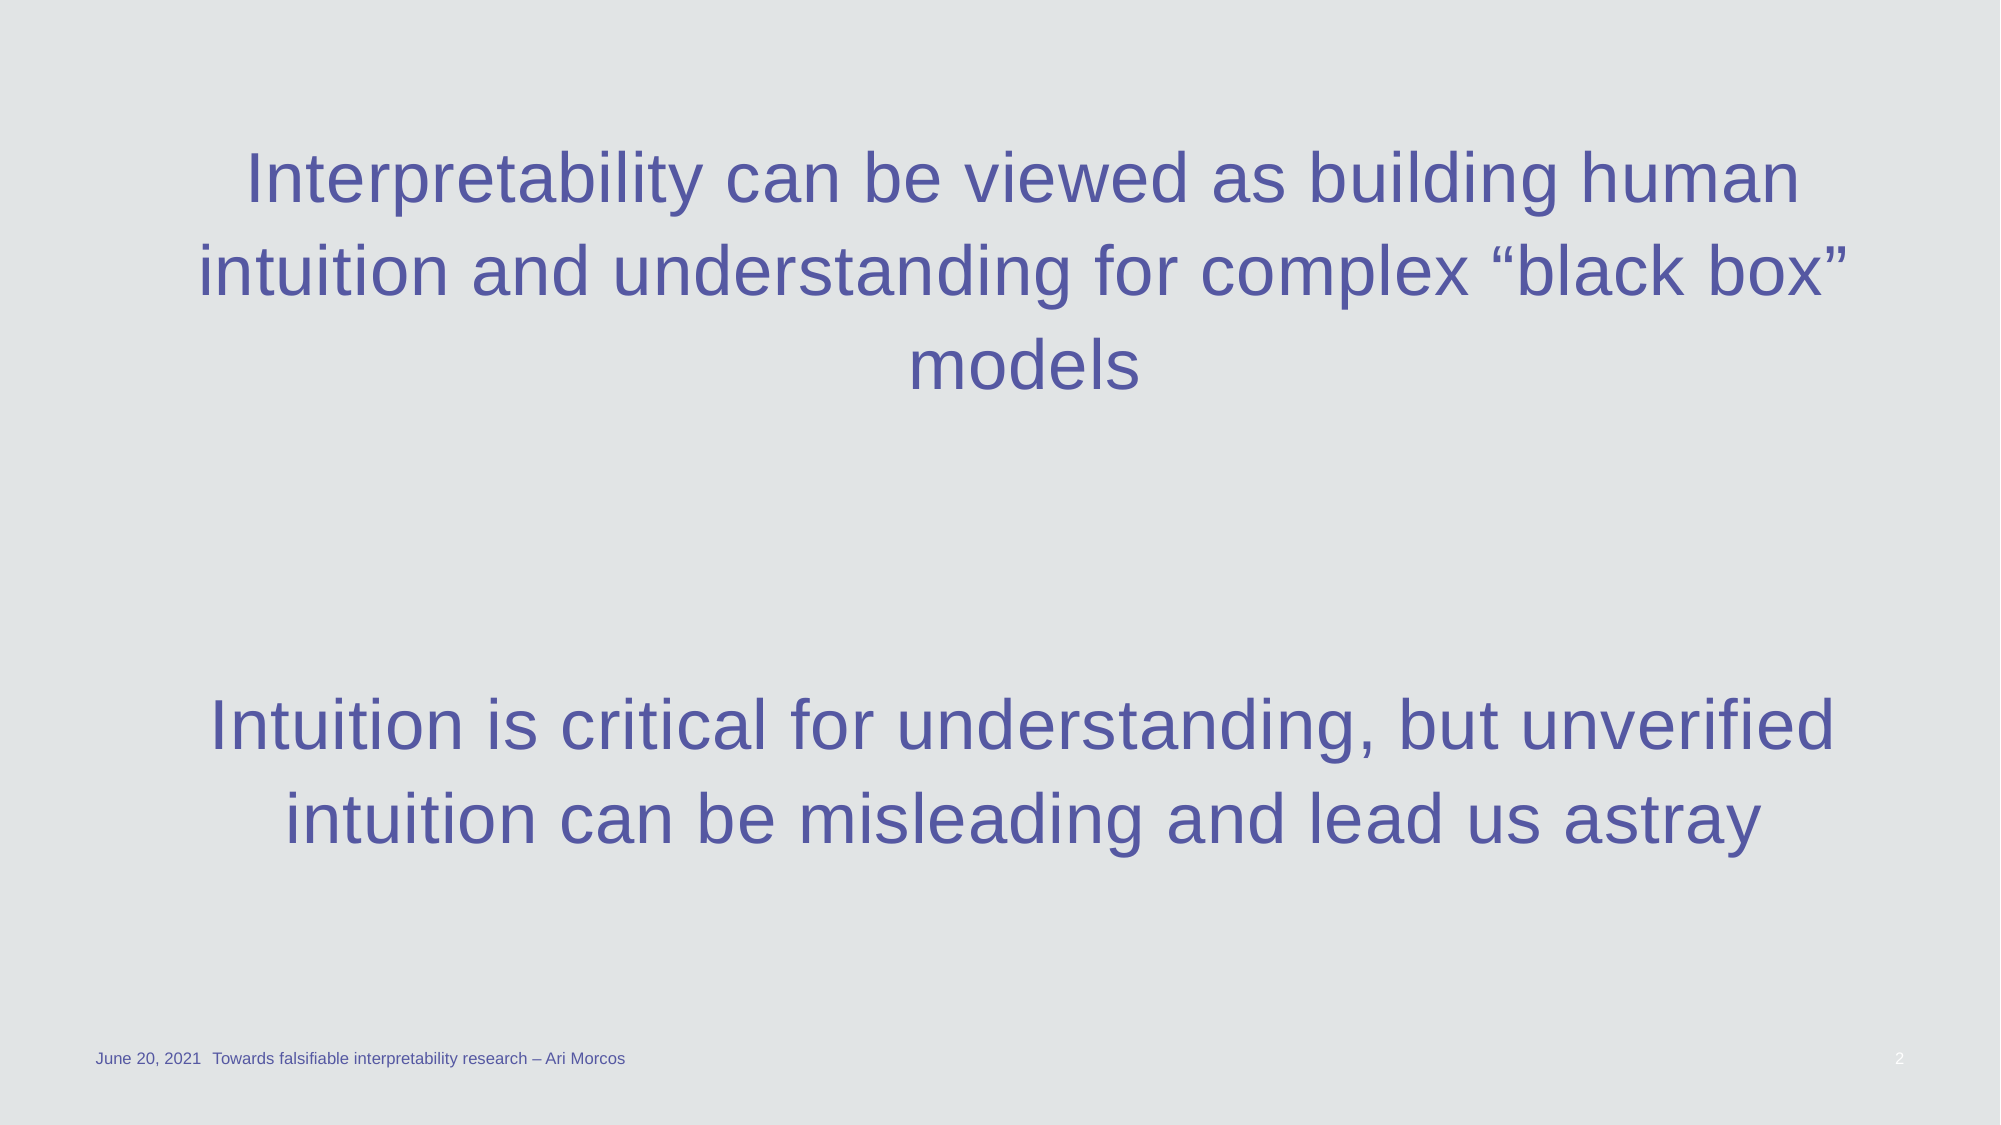

Interpretability can be viewed as building human intuition and understanding for complex “black box” models
Intuition is critical for understanding, but unverified intuition can be misleading and lead us astray
June 20, 2021
Towards falsifiable interpretability research – Ari Morcos
2